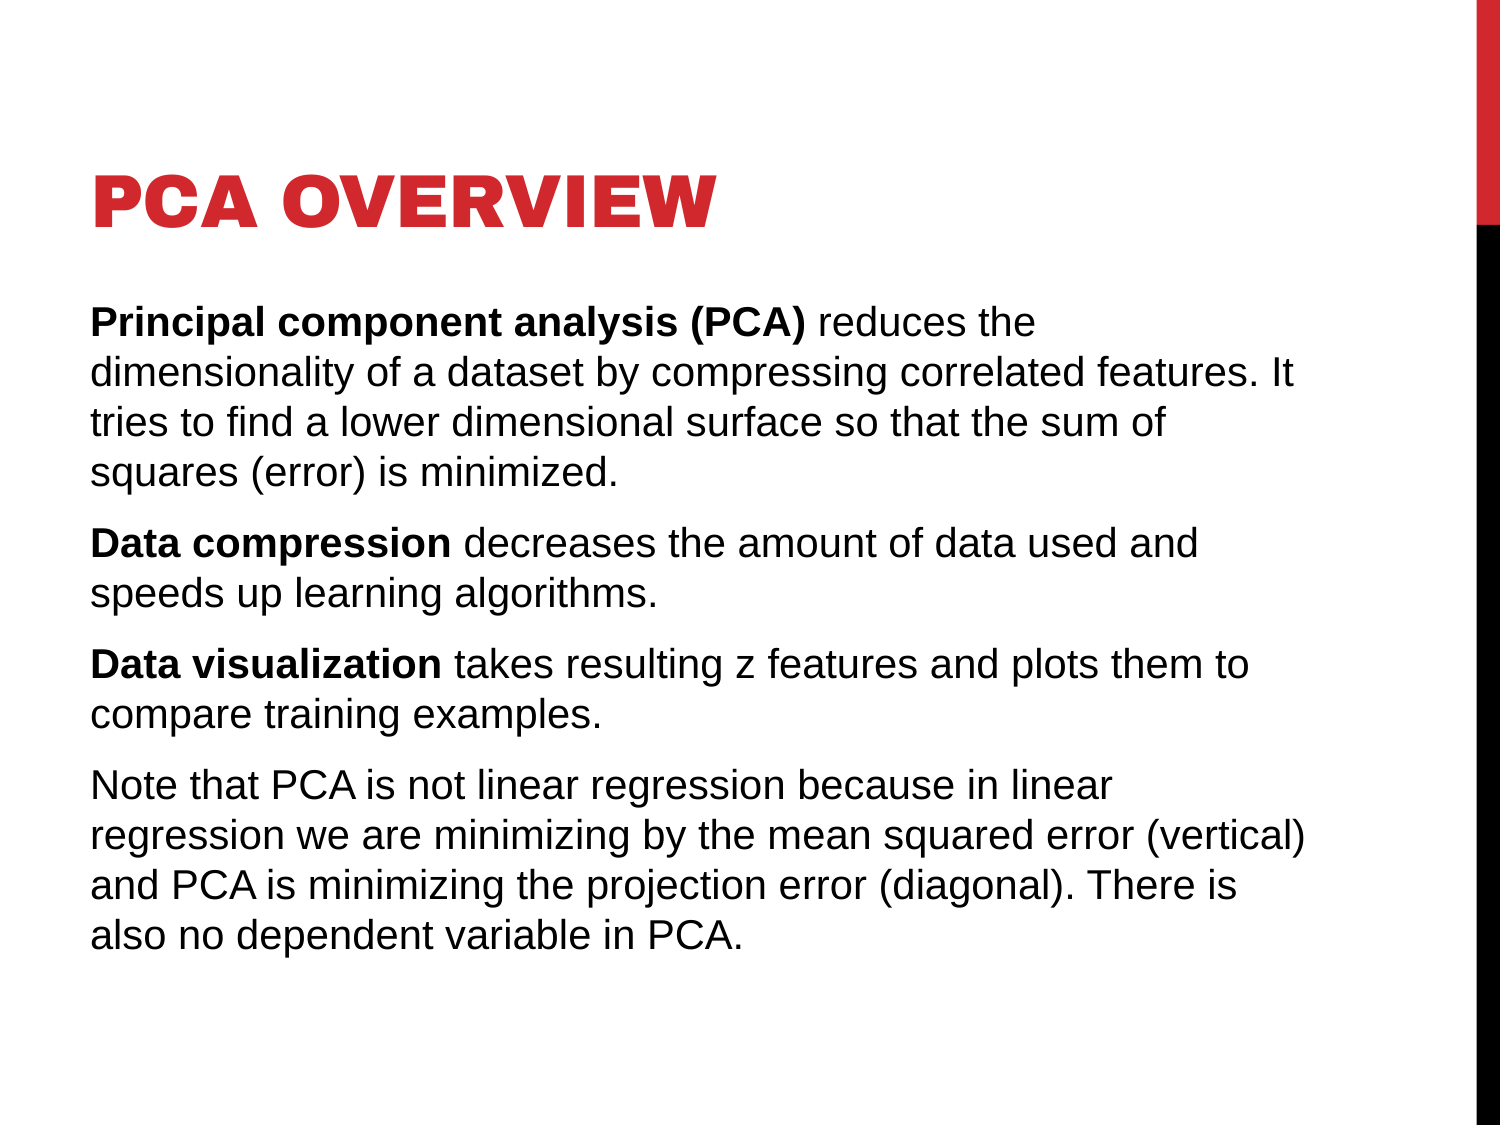

# PCA Overview
Principal component analysis (PCA) reduces the dimensionality of a dataset by compressing correlated features. It tries to find a lower dimensional surface so that the sum of squares (error) is minimized.
Data compression decreases the amount of data used and speeds up learning algorithms.
Data visualization takes resulting z features and plots them to compare training examples.
Note that PCA is not linear regression because in linear regression we are minimizing by the mean squared error (vertical) and PCA is minimizing the projection error (diagonal). There is also no dependent variable in PCA.